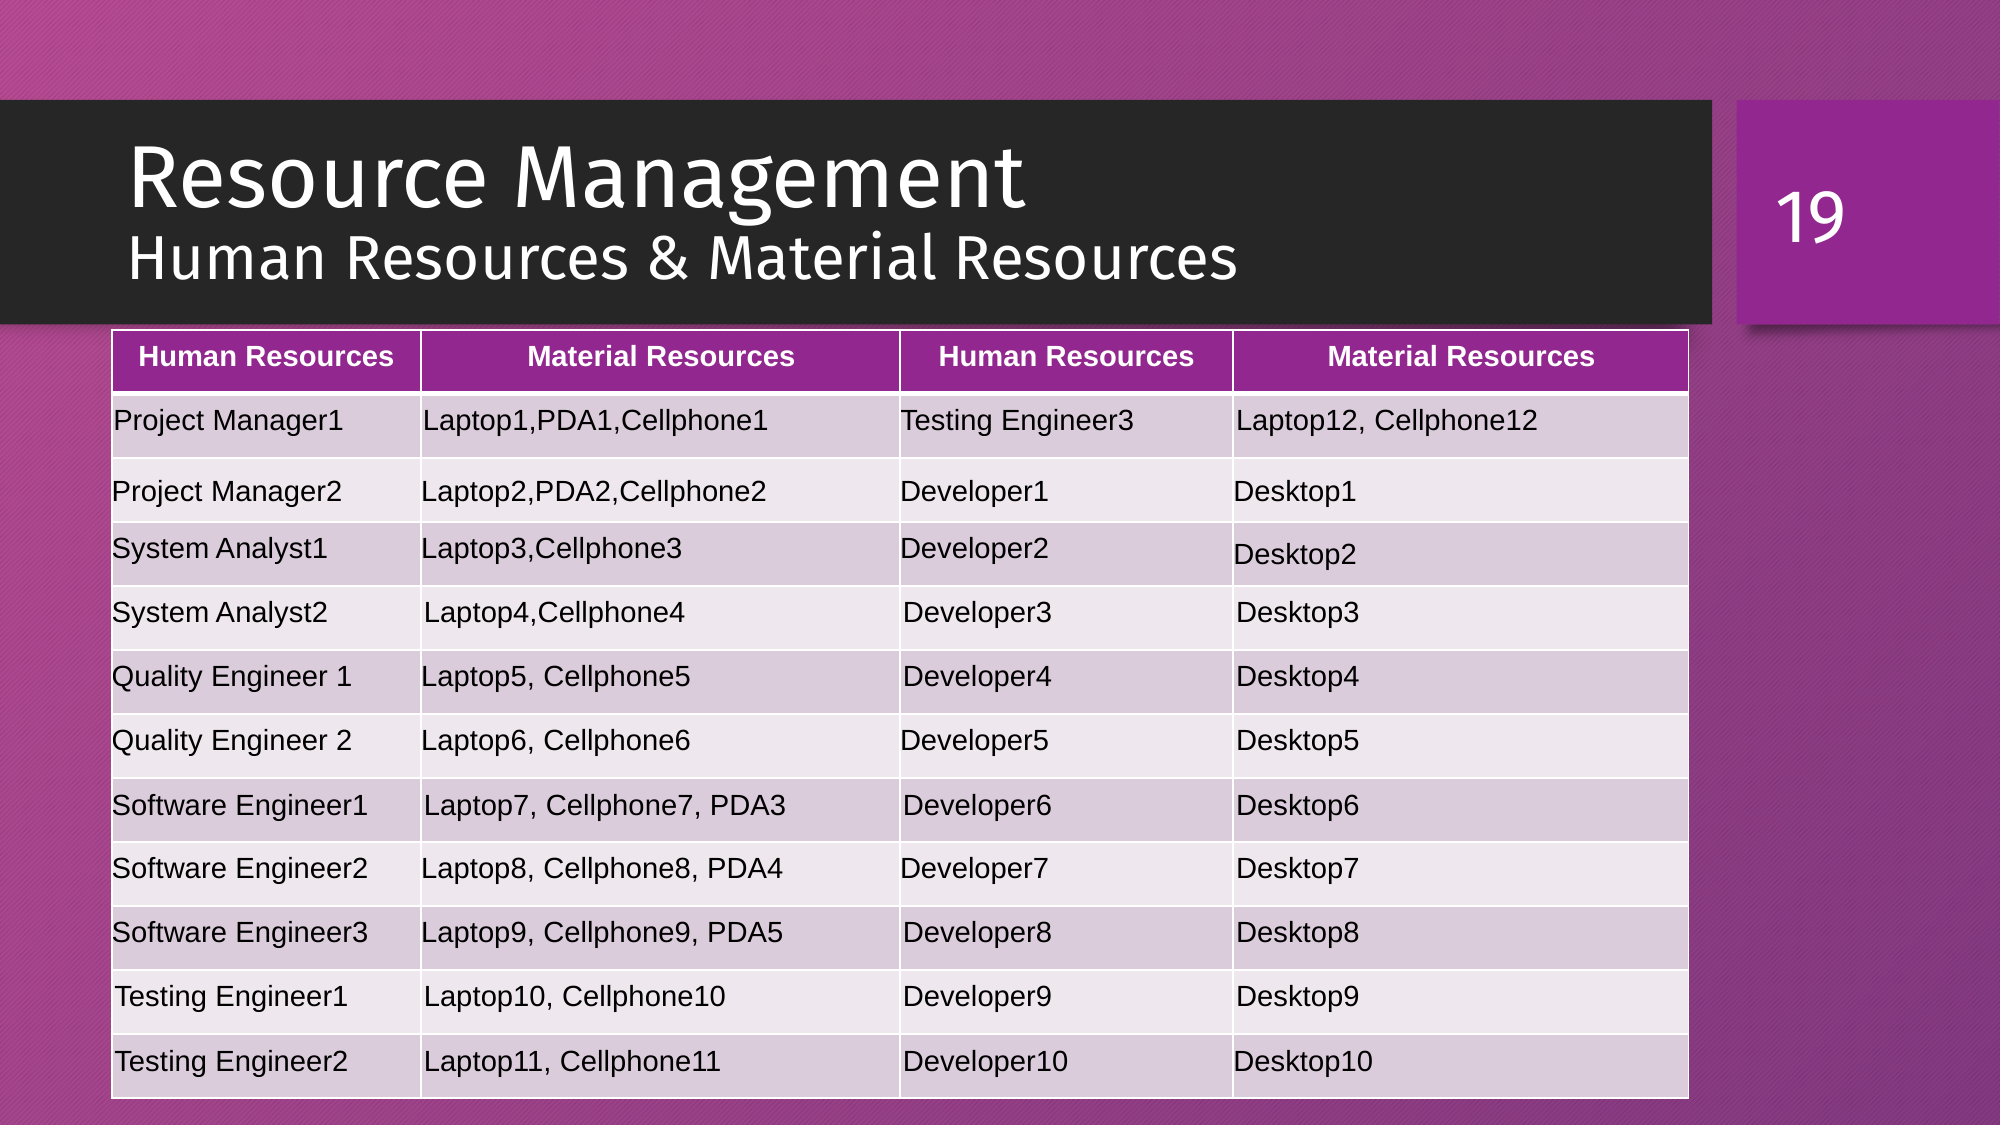

19
# Resource Management Human Resources & Material Resources
| Human Resources | Material Resources | Human Resources | Material Resources |
| --- | --- | --- | --- |
| Project Manager1 | Laptop1,PDA1,Cellphone1 | Testing Engineer3 | Laptop12, Cellphone12 |
| Project Manager2 | Laptop2,PDA2,Cellphone2 | Developer1 | Desktop1 |
| System Analyst1 | Laptop3,Cellphone3 | Developer2 | Desktop2 |
| System Analyst2 | Laptop4,Cellphone4 | Developer3 | Desktop3 |
| Quality Engineer 1 | Laptop5, Cellphone5 | Developer4 | Desktop4 |
| Quality Engineer 2 | Laptop6, Cellphone6 | Developer5 | Desktop5 |
| Software Engineer1 | Laptop7, Cellphone7, PDA3 | Developer6 | Desktop6 |
| Software Engineer2 | Laptop8, Cellphone8, PDA4 | Developer7 | Desktop7 |
| Software Engineer3 | Laptop9, Cellphone9, PDA5 | Developer8 | Desktop8 |
| Testing Engineer1 | Laptop10, Cellphone10 | Developer9 | Desktop9 |
| Testing Engineer2 | Laptop11, Cellphone11 | Developer10 | Desktop10 |